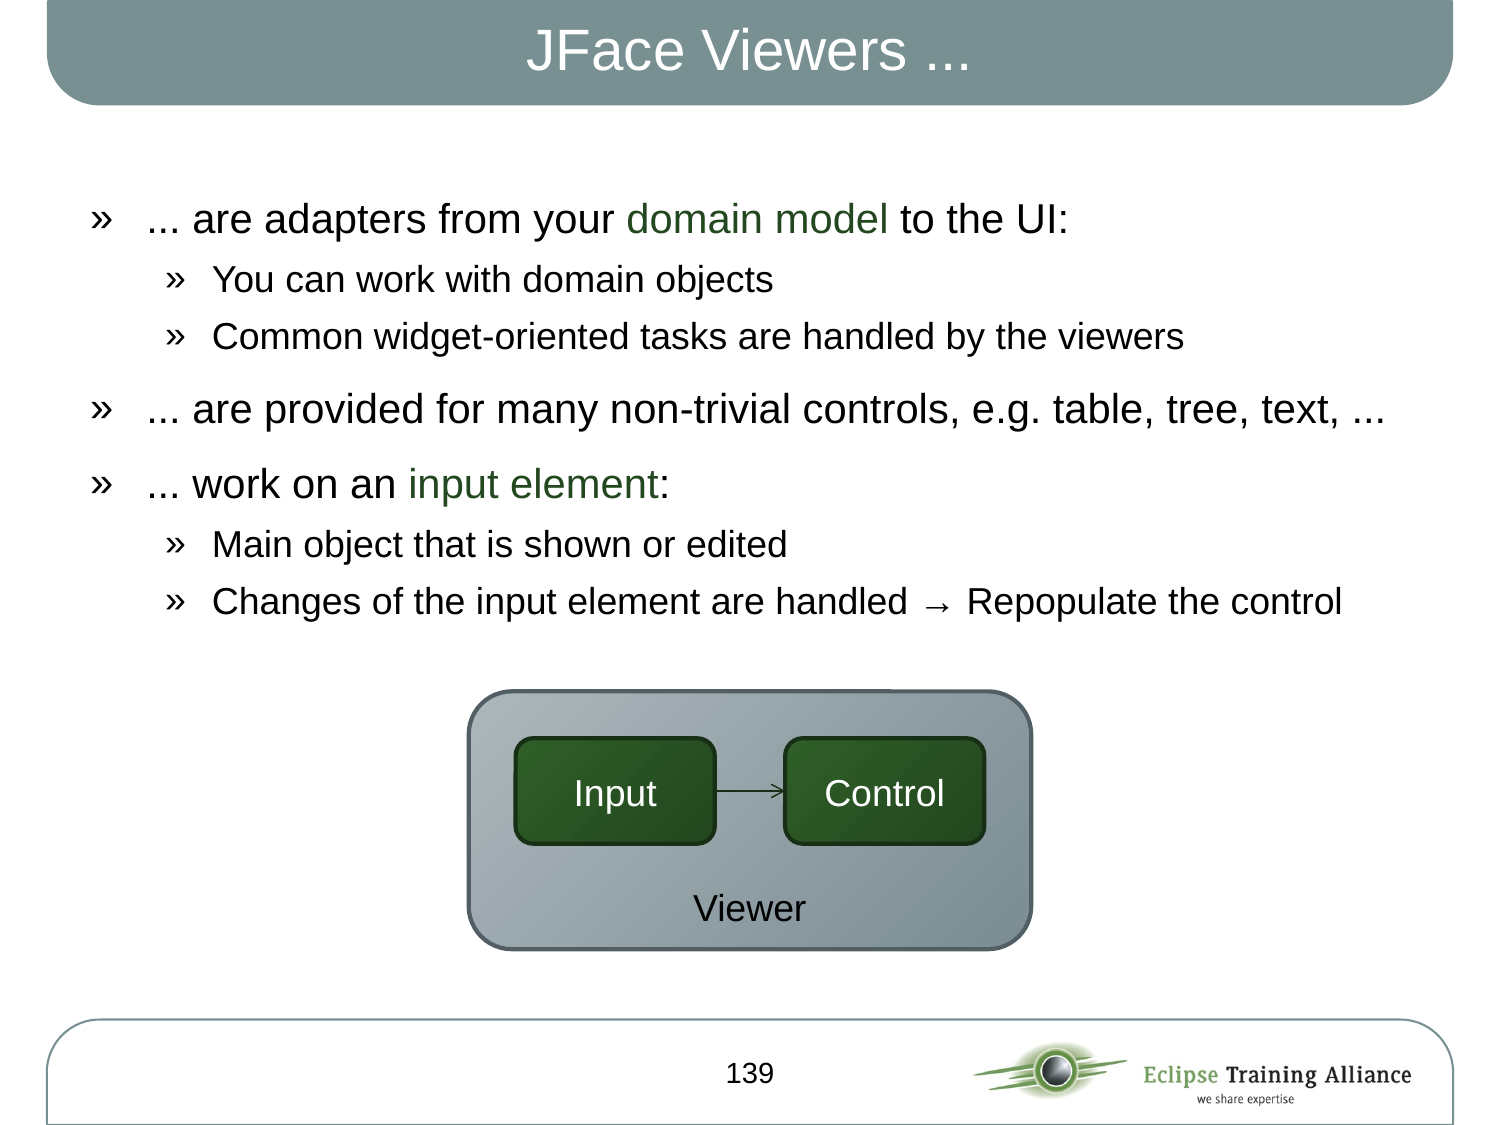

# JFace Viewers ...
... are adapters from your domain model to the UI:
You can work with domain objects
Common widget-oriented tasks are handled by the viewers
... are provided for many non-trivial controls, e.g. table, tree, text, ...
... work on an input element:
Main object that is shown or edited
Changes of the input element are handled → Repopulate the control
Viewer
Input
Control